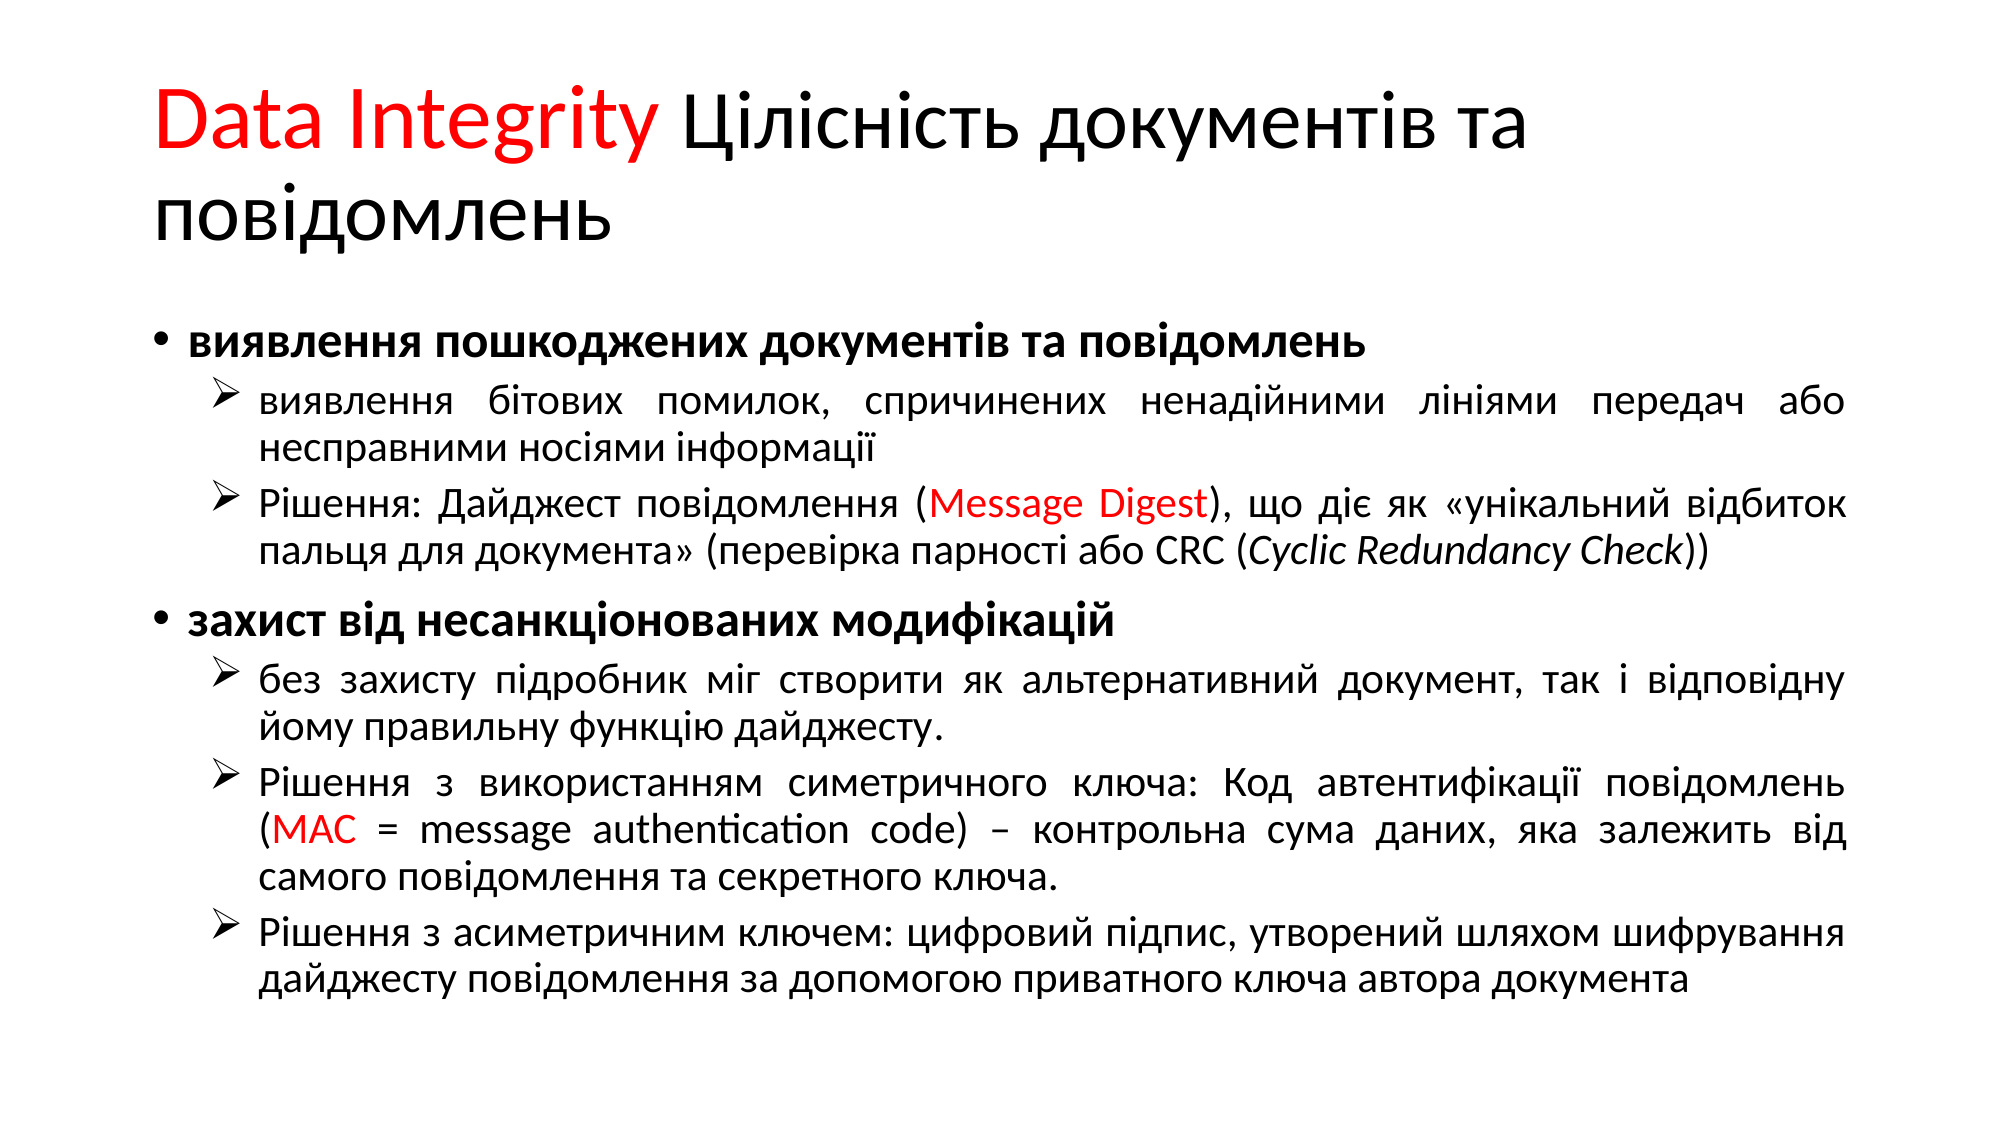

# Data Integrity Цілісність документів та повідомлень
виявлення пошкоджених документів та повідомлень
виявлення бітових помилок, спричинених ненадійними лініями передач або несправними носіями інформації
Рішення: Дайджест повідомлення (Message Digest), що діє як «унікальний відбиток пальця для документа» (перевірка парності або CRC (Cyclic Redundancy Check))
захист від несанкціонованих модифікацій
без захисту підробник міг створити як альтернативний документ, так і відповідну йому правильну функцію дайджесту.
Рішення з використанням симетричного ключа: Код автентифікації повідомлень (MAC = message authentication code) – контрольна сума даних, яка залежить від самого повідомлення та секретного ключа.
Рішення з асиметричним ключем: цифровий підпис, утворений шляхом шифрування дайджесту повідомлення за допомогою приватного ключа автора документа